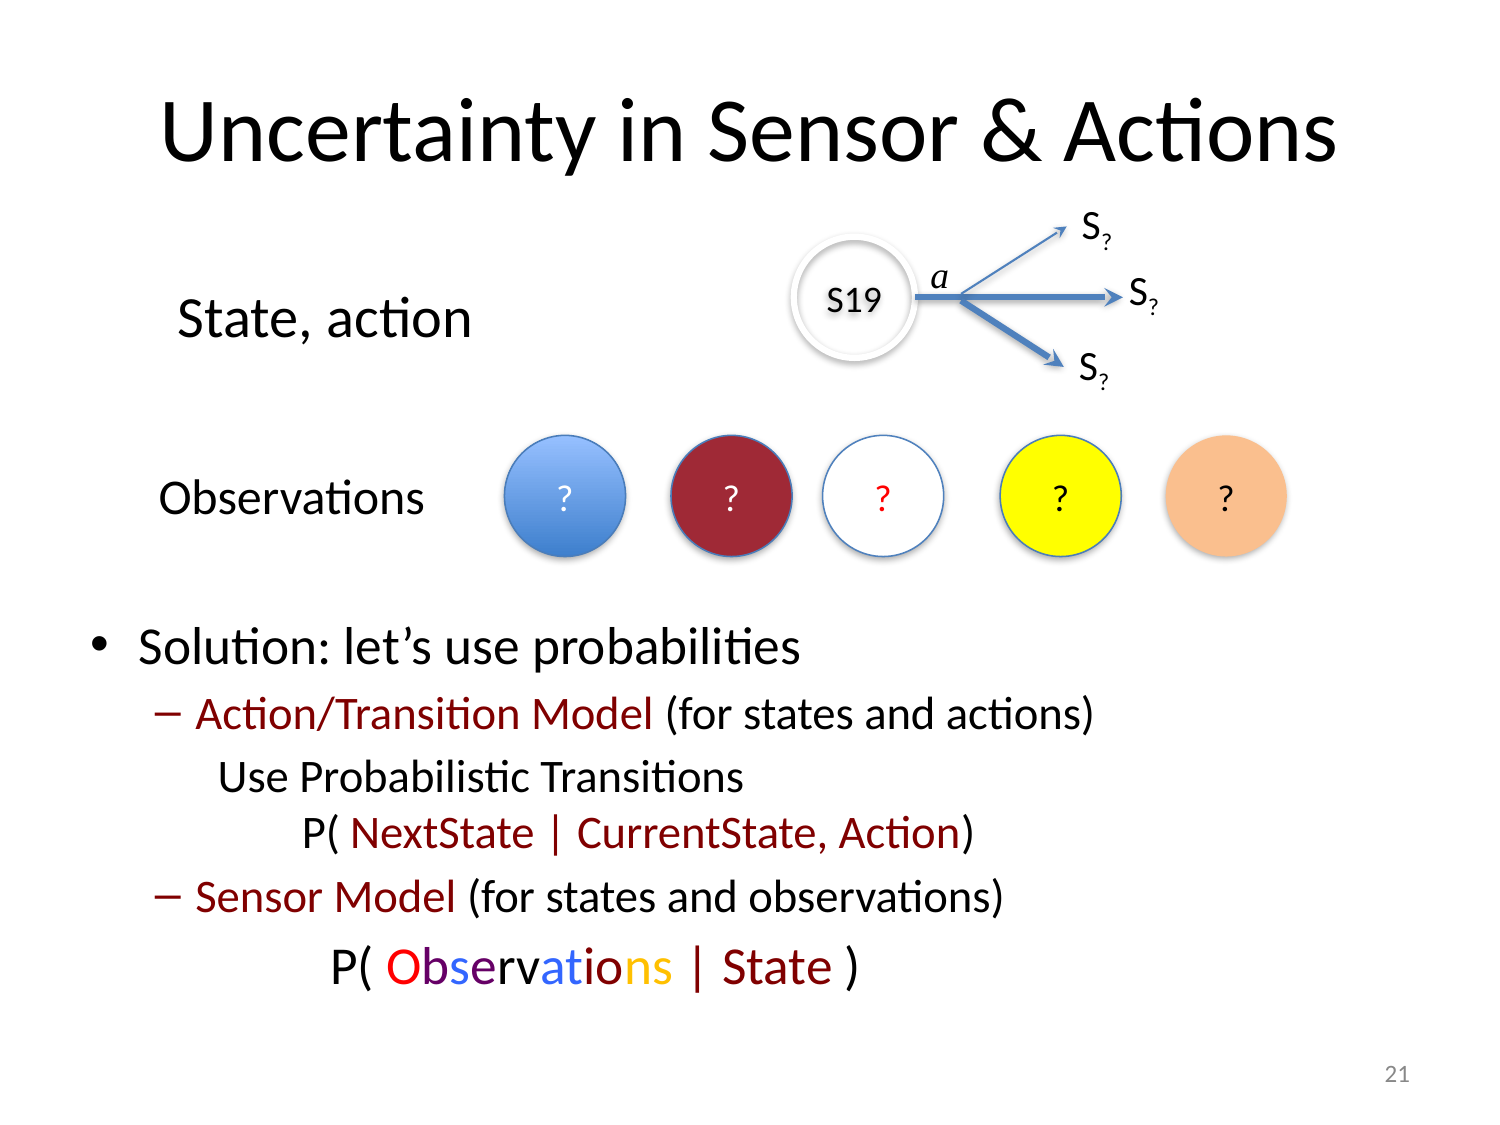

# Uncertainty in Sensor & Actions
S?
S19
a
S?
State, action
S?
?
?
?
?
?
Observations
Solution: let’s use probabilities
Action/Transition Model (for states and actions)
      Use Probabilistic Transitions
              P( NextState | CurrentState, Action)
Sensor Model (for states and observations)
		P( Observations | State )
21